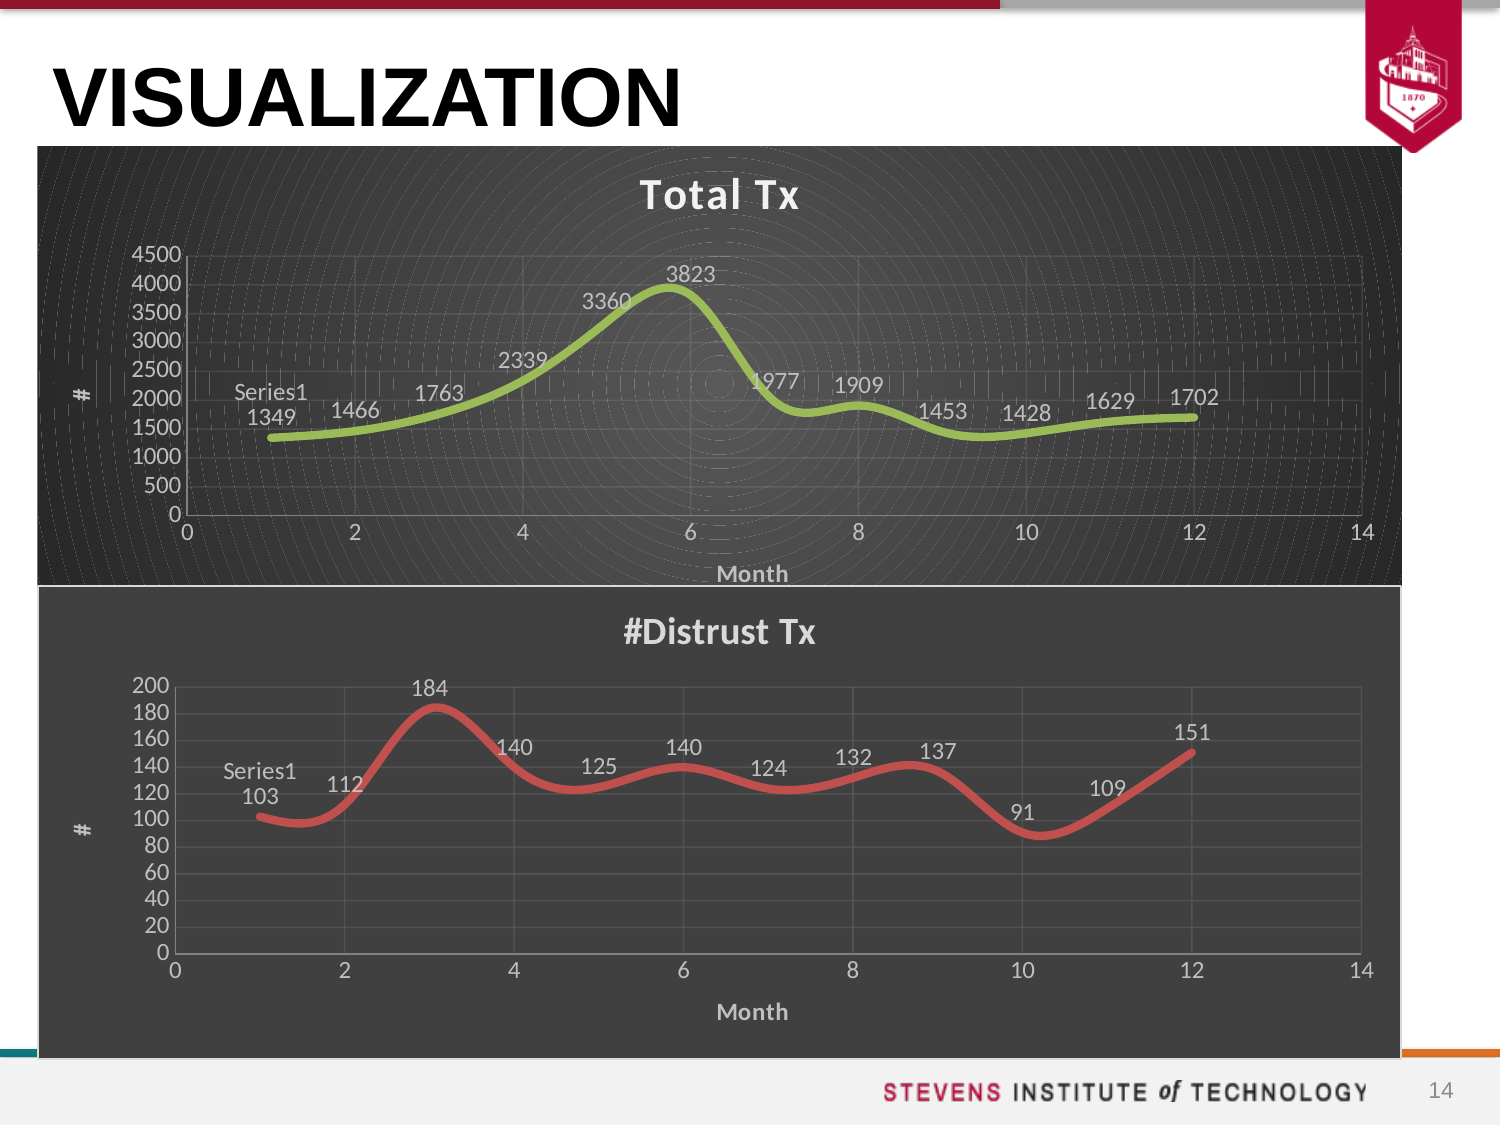

# VISUALIZATION

### Chart: Total Tx

| Category |  |
|---|---|

### Chart: #Distrust Tx

| Category |  |
|---|---|
14